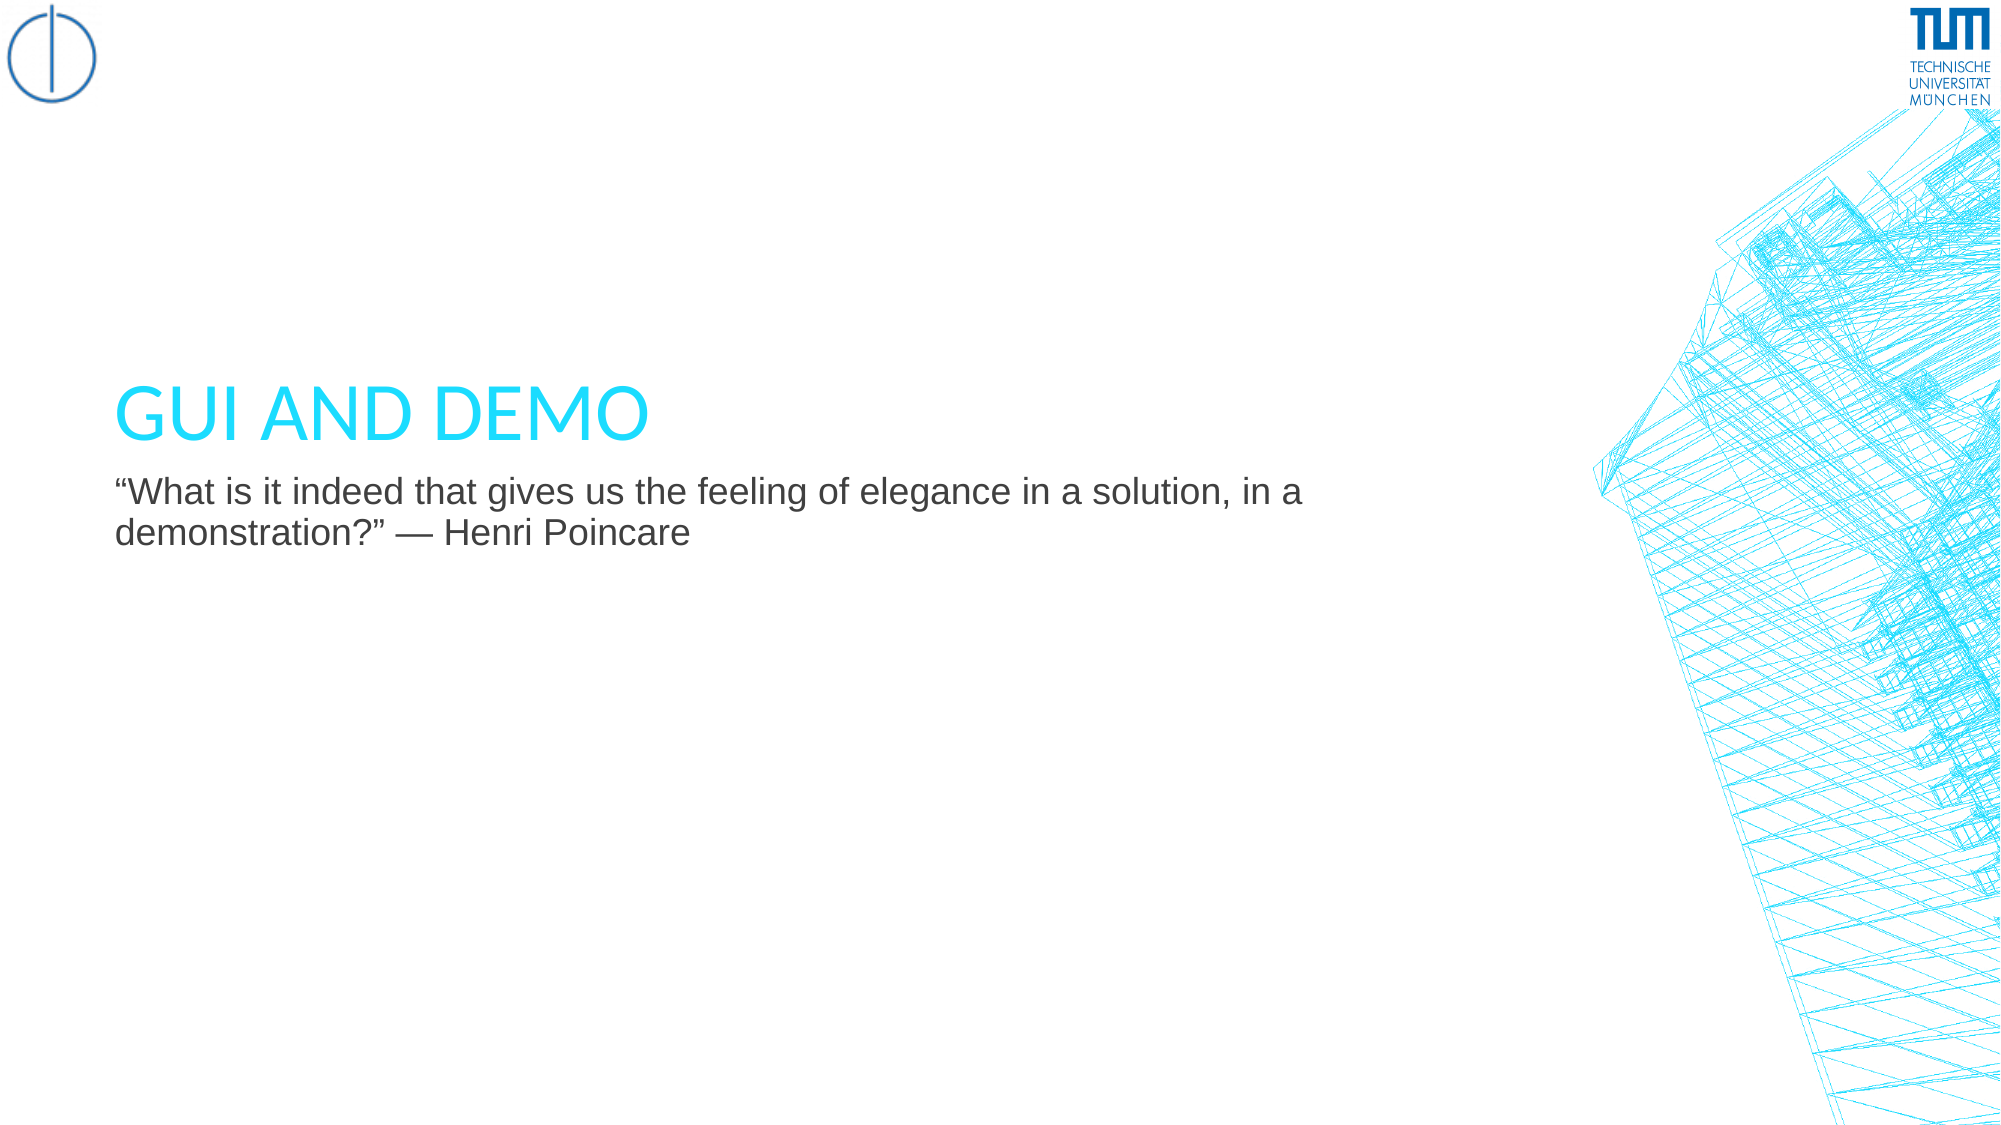

# GUI and DEMO
“What is it indeed that gives us the feeling of elegance in a solution, in a demonstration?” ― Henri Poincare